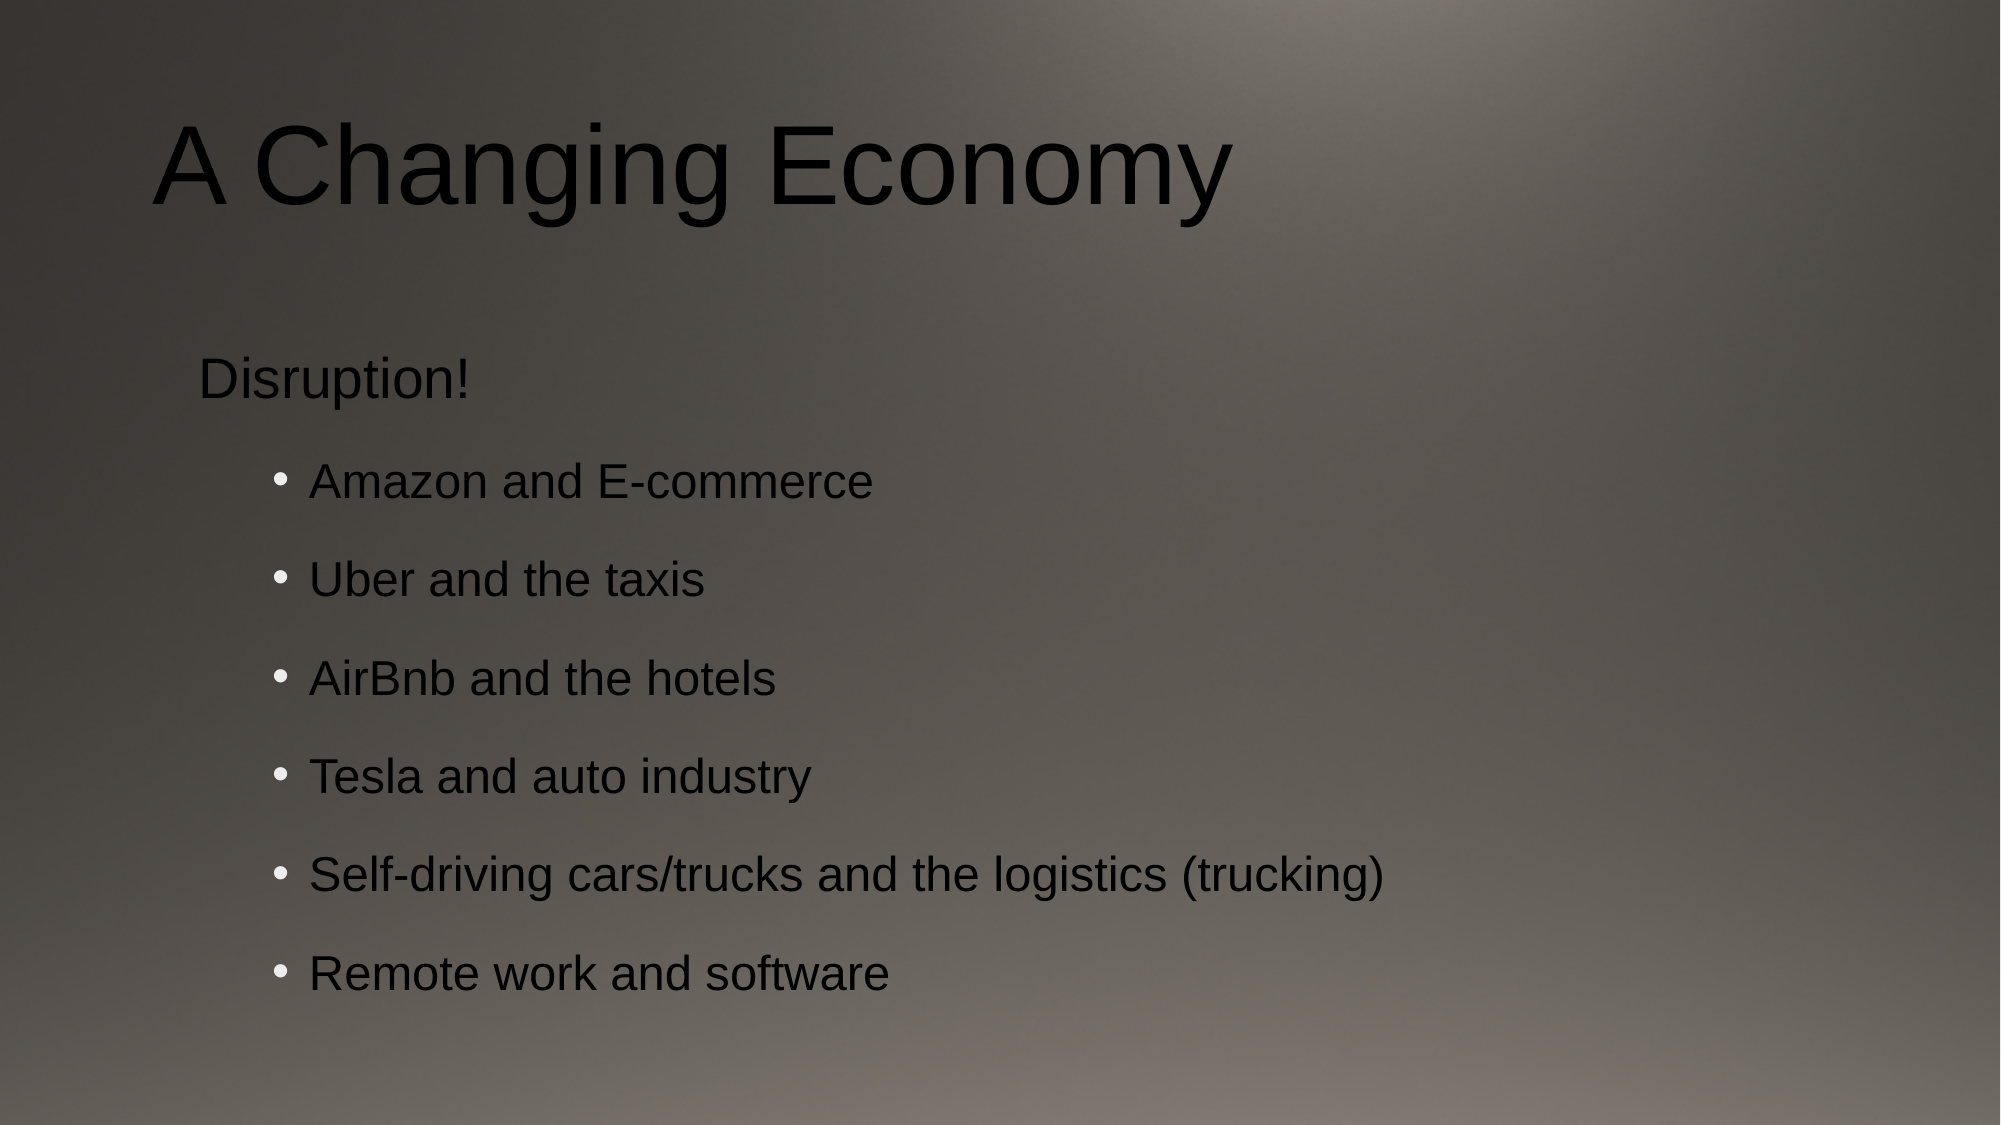

# A Changing Economy
Disruption!
Amazon and E-commerce
Uber and the taxis
AirBnb and the hotels
Tesla and auto industry
Self-driving cars/trucks and the logistics (trucking)
Remote work and software